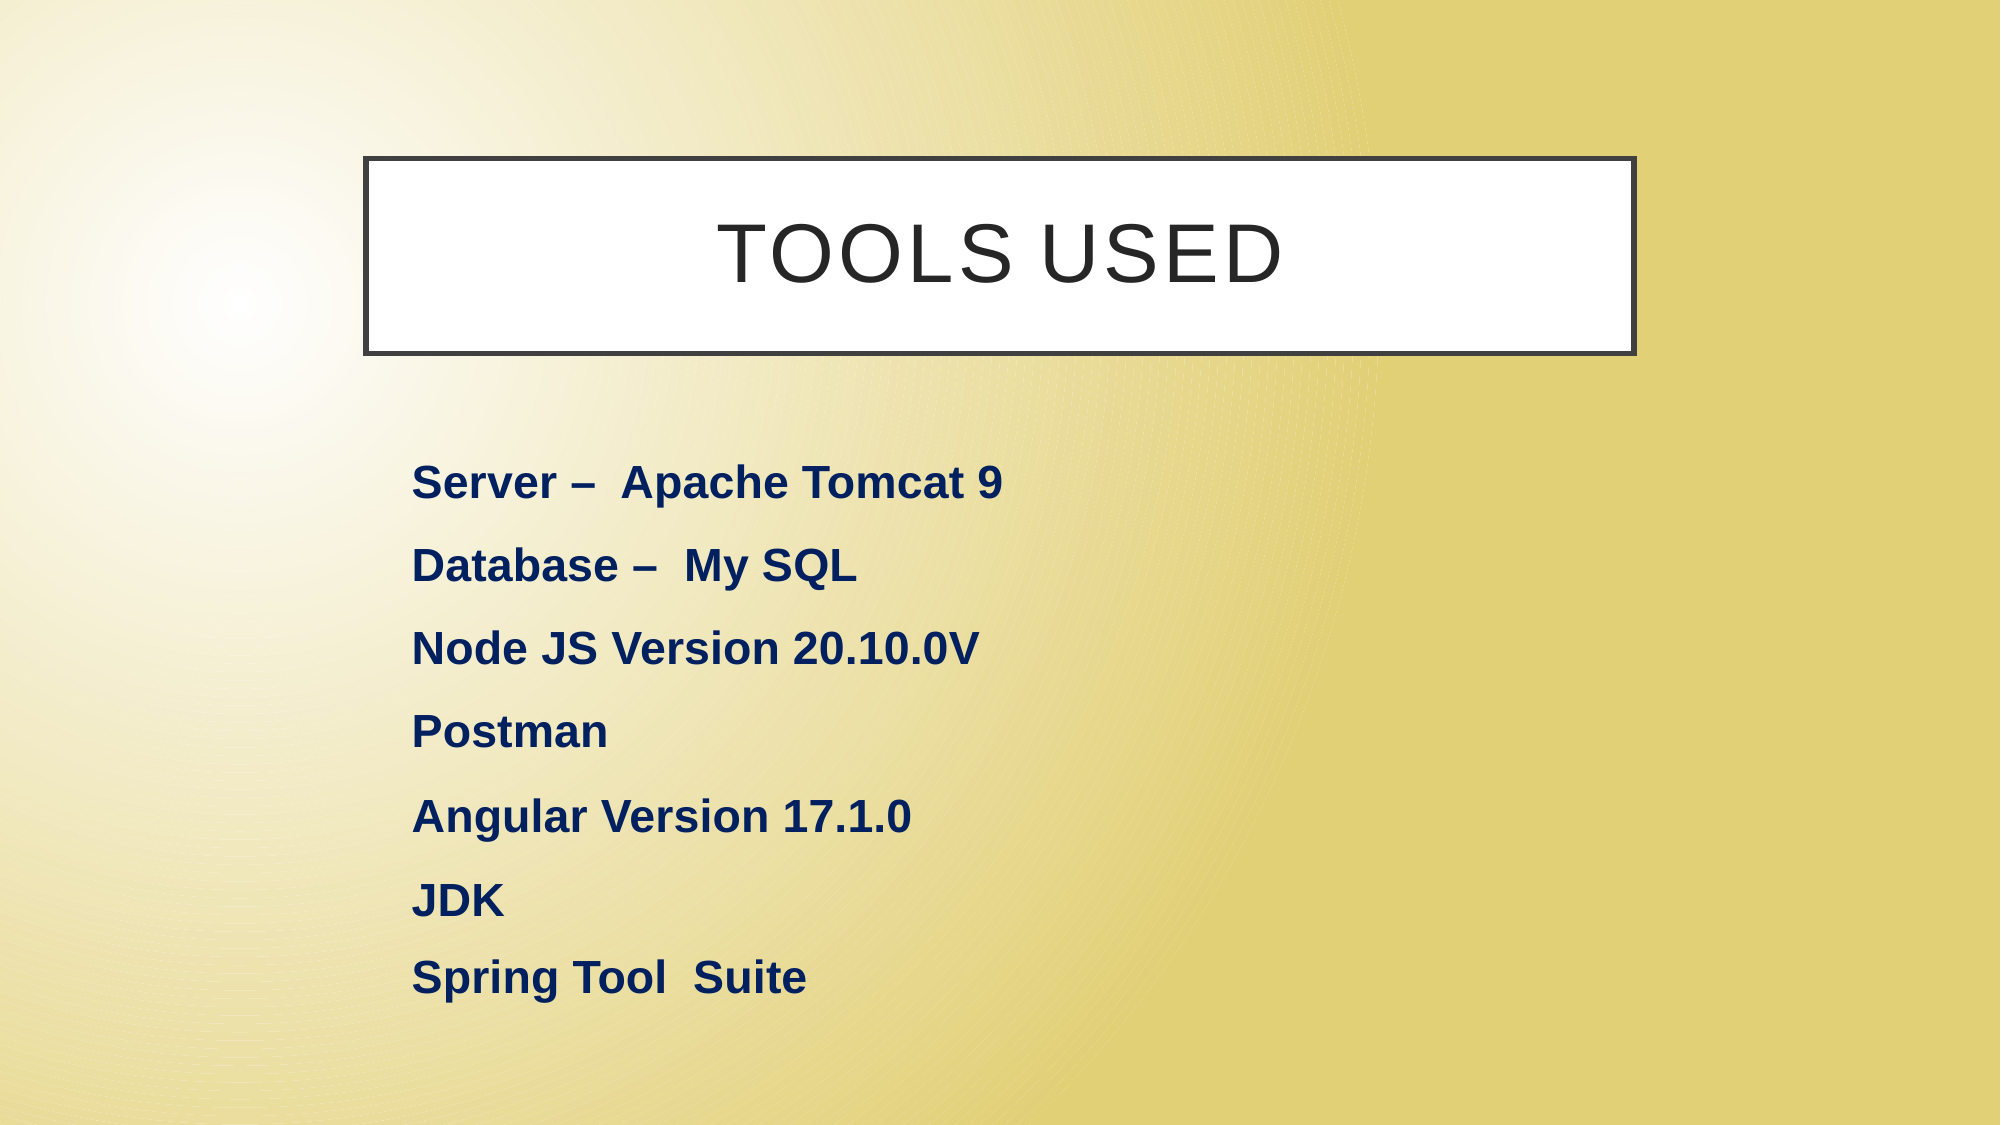

# Tools Used
Server –  Apache Tomcat 9
Database –  My SQL
Node JS Version 20.10.0V
Postman
Angular Version 17.1.0
JDK
Spring Tool  Suite